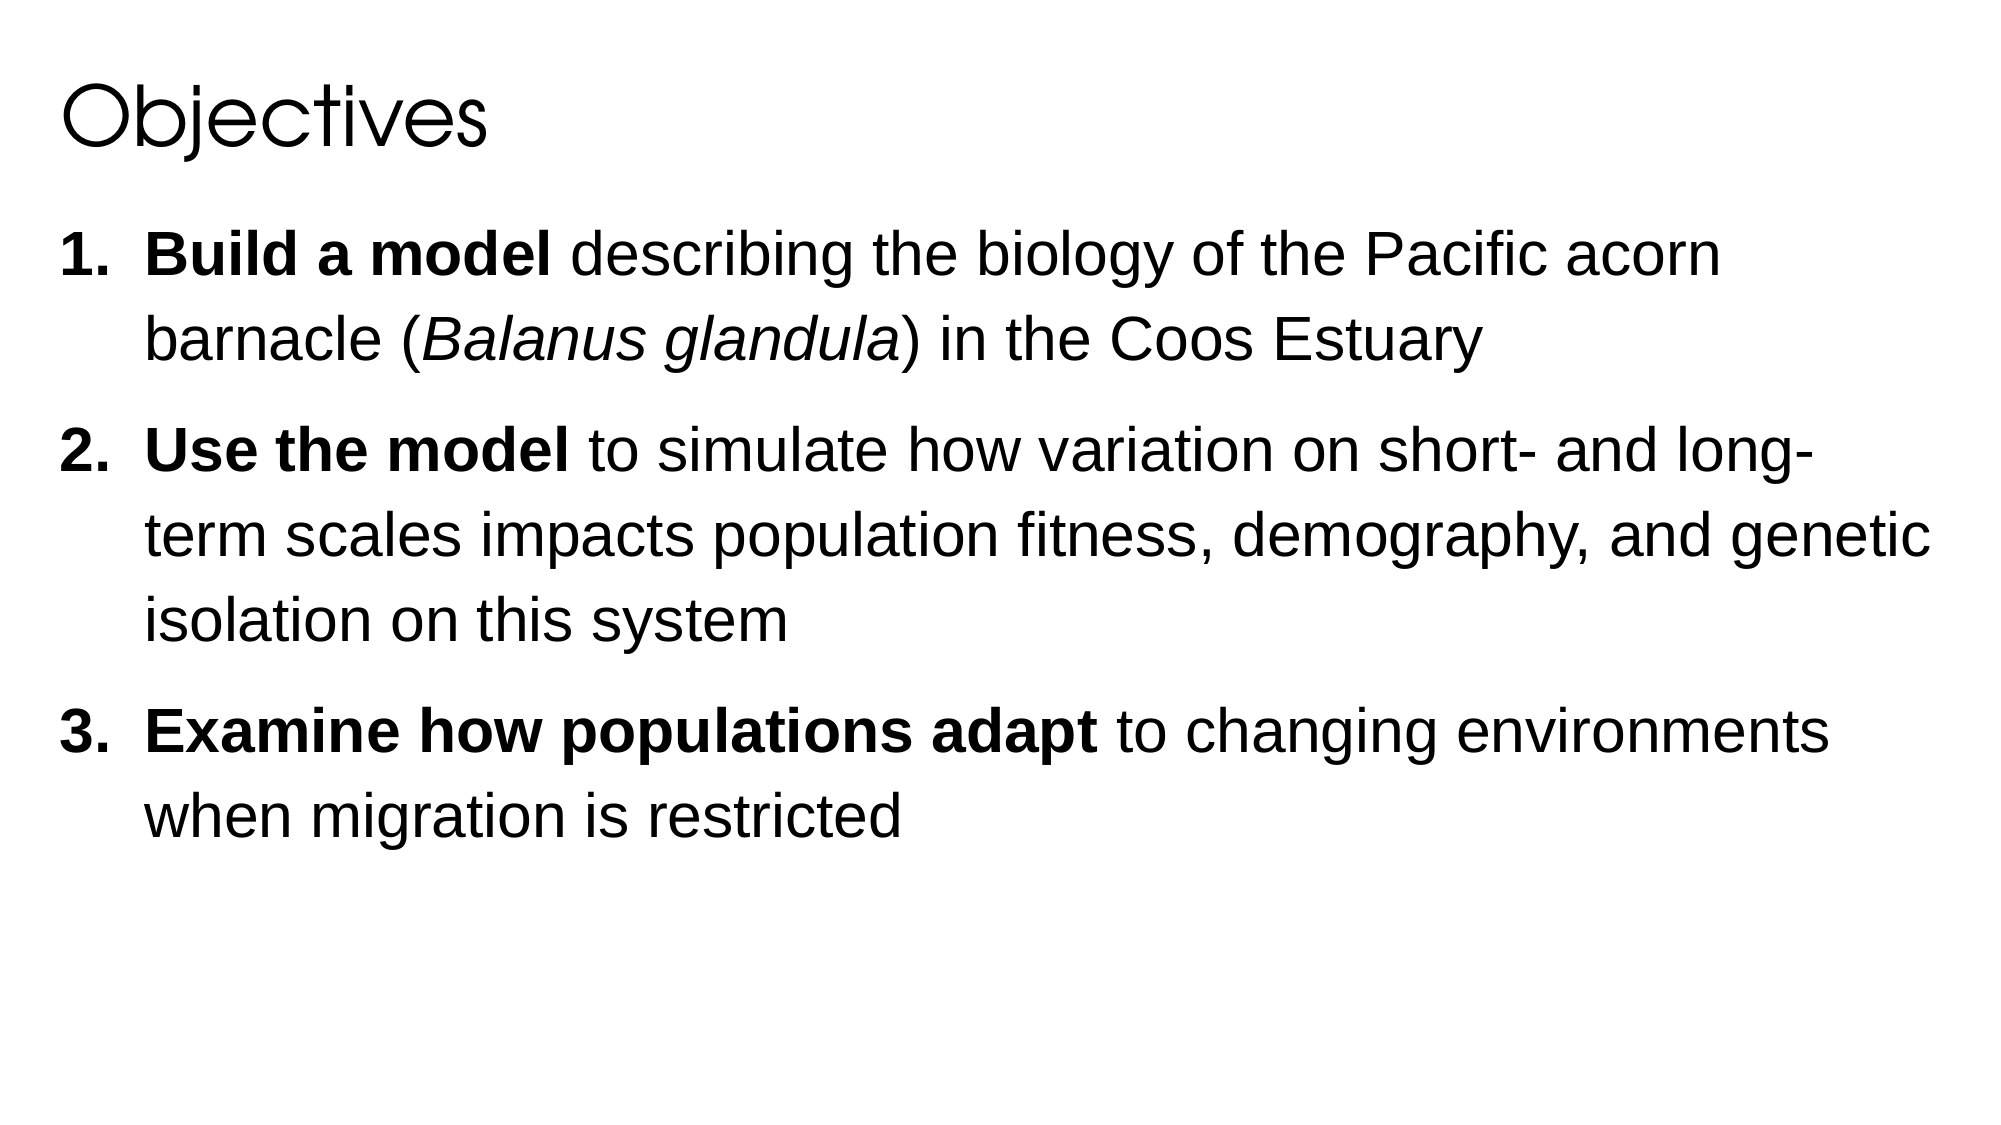

# Objectives
Build a model describing the biology of the Pacific acorn barnacle (Balanus glandula) in the Coos Estuary
Use the model to simulate how variation on short- and long-term scales impacts population fitness, demography, and genetic isolation on this system
Examine how populations adapt to changing environments when migration is restricted